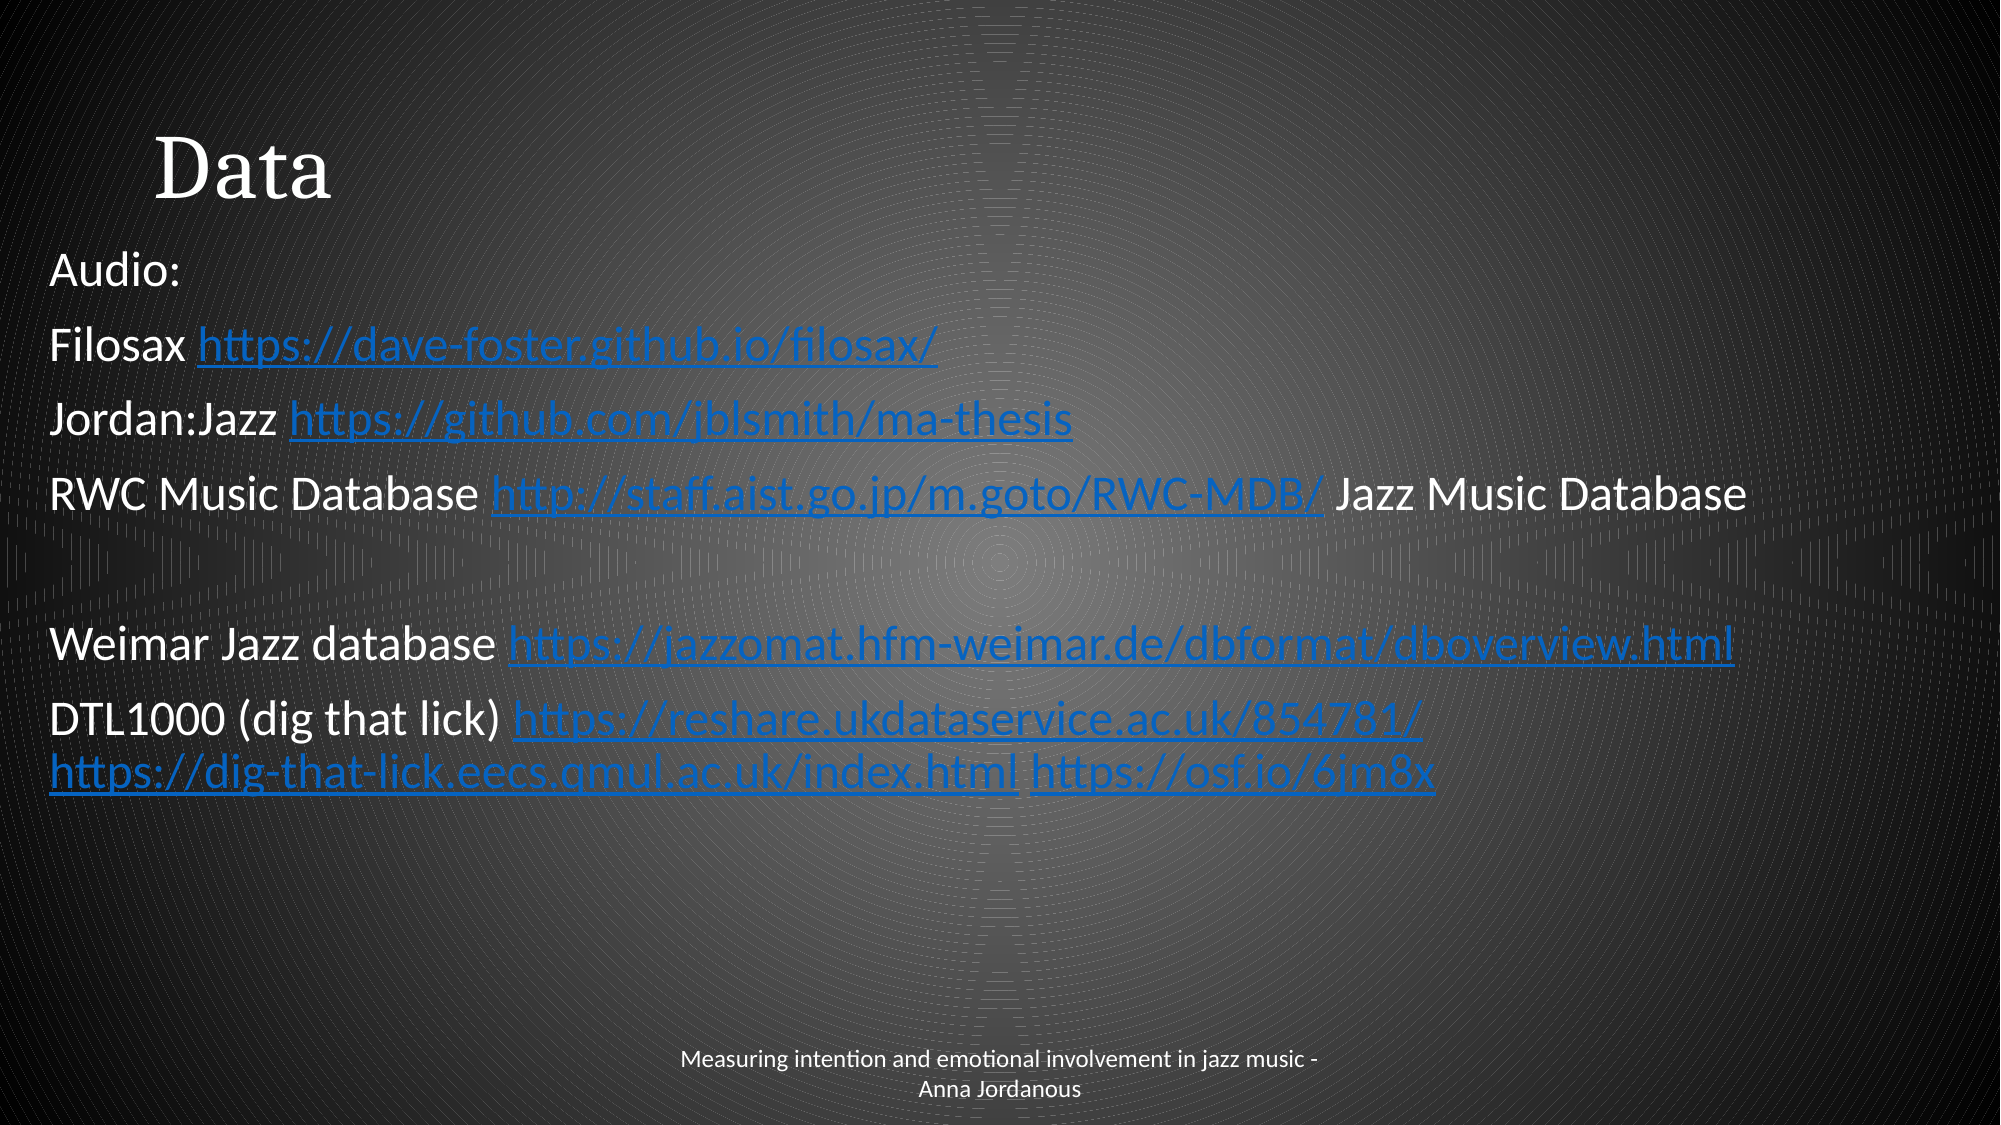

# Data
Audio:
Filosax https://dave-foster.github.io/filosax/
Jordan:Jazz https://github.com/jblsmith/ma-thesis
RWC Music Database http://staff.aist.go.jp/m.goto/RWC-MDB/ Jazz Music Database

Weimar Jazz database https://jazzomat.hfm-weimar.de/dbformat/dboverview.html
DTL1000 (dig that lick) https://reshare.ukdataservice.ac.uk/854781/ https://dig-that-lick.eecs.qmul.ac.uk/index.html https://osf.io/6jm8x
Measuring intention and emotional involvement in jazz music - Anna Jordanous